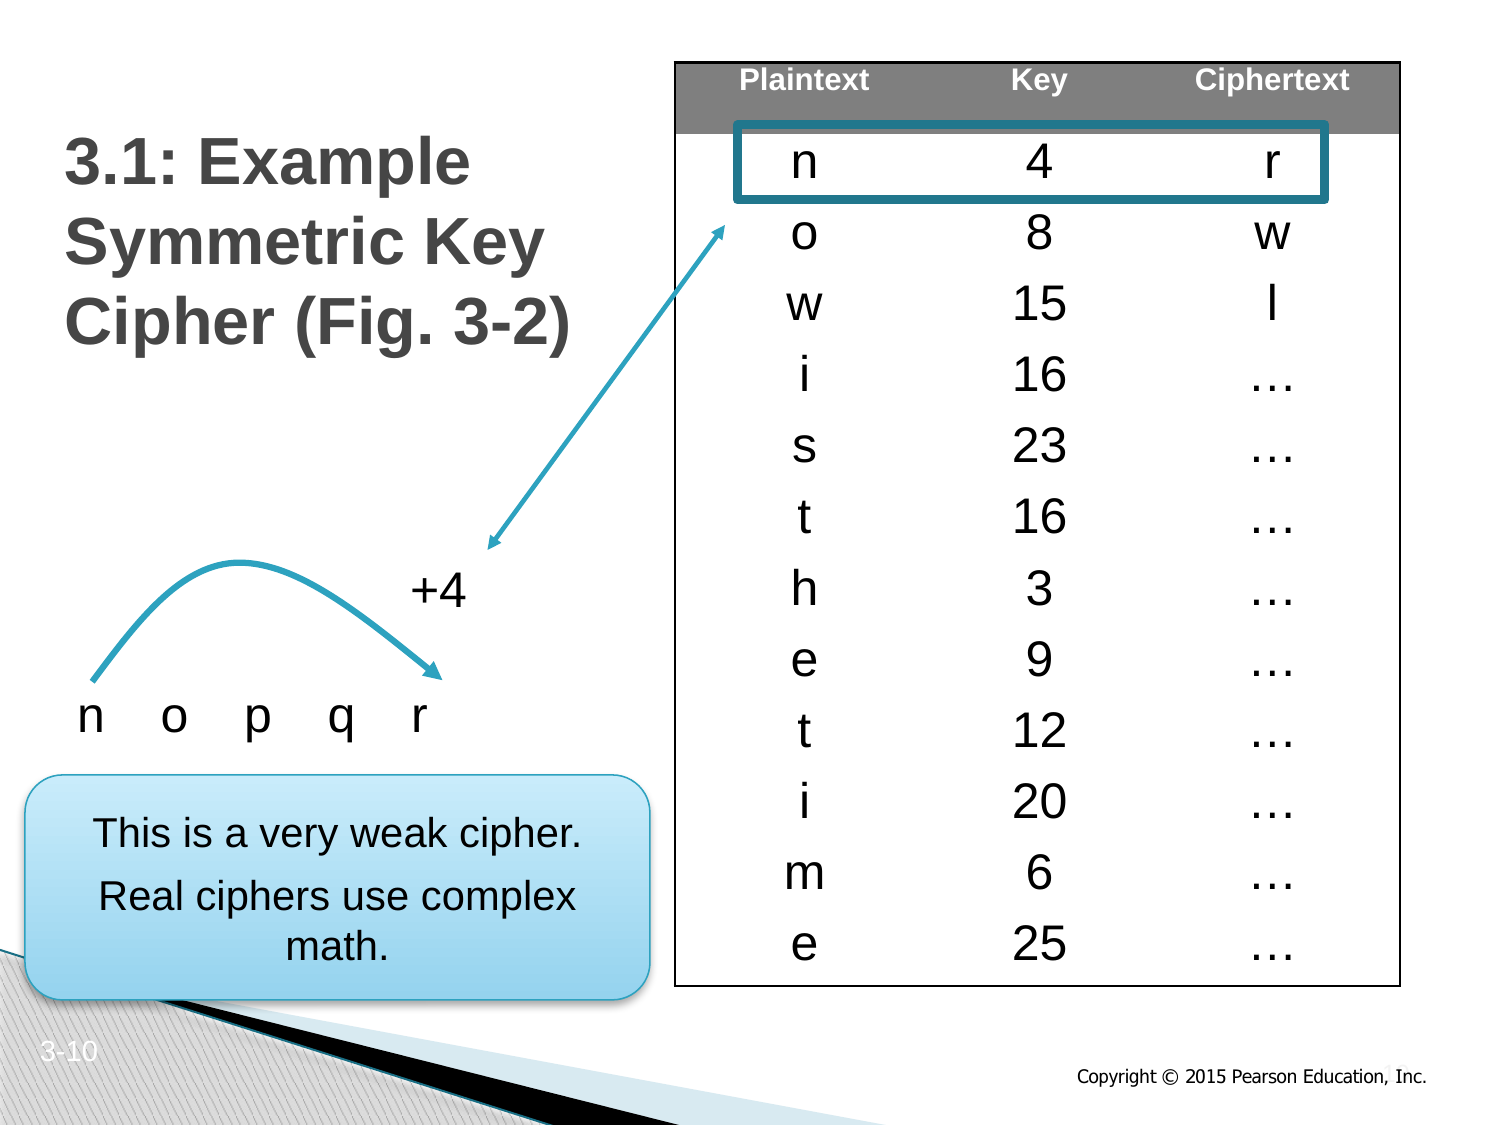

# 3.1: Example Symmetric Key Cipher (Fig. 3-2)
| Plaintext | Key | Ciphertext |
| --- | --- | --- |
| n | 4 | r |
| o | 8 | w |
| w | 15 | l |
| i | 16 | … |
| s | 23 | … |
| t | 16 | … |
| h | 3 | … |
| e | 9 | … |
| t | 12 | … |
| i | 20 | … |
| m | 6 | … |
| e | 25 | … |

+4

n    o    p    q    r
This is a very weak cipher.
Real ciphers use complex math.
3-10